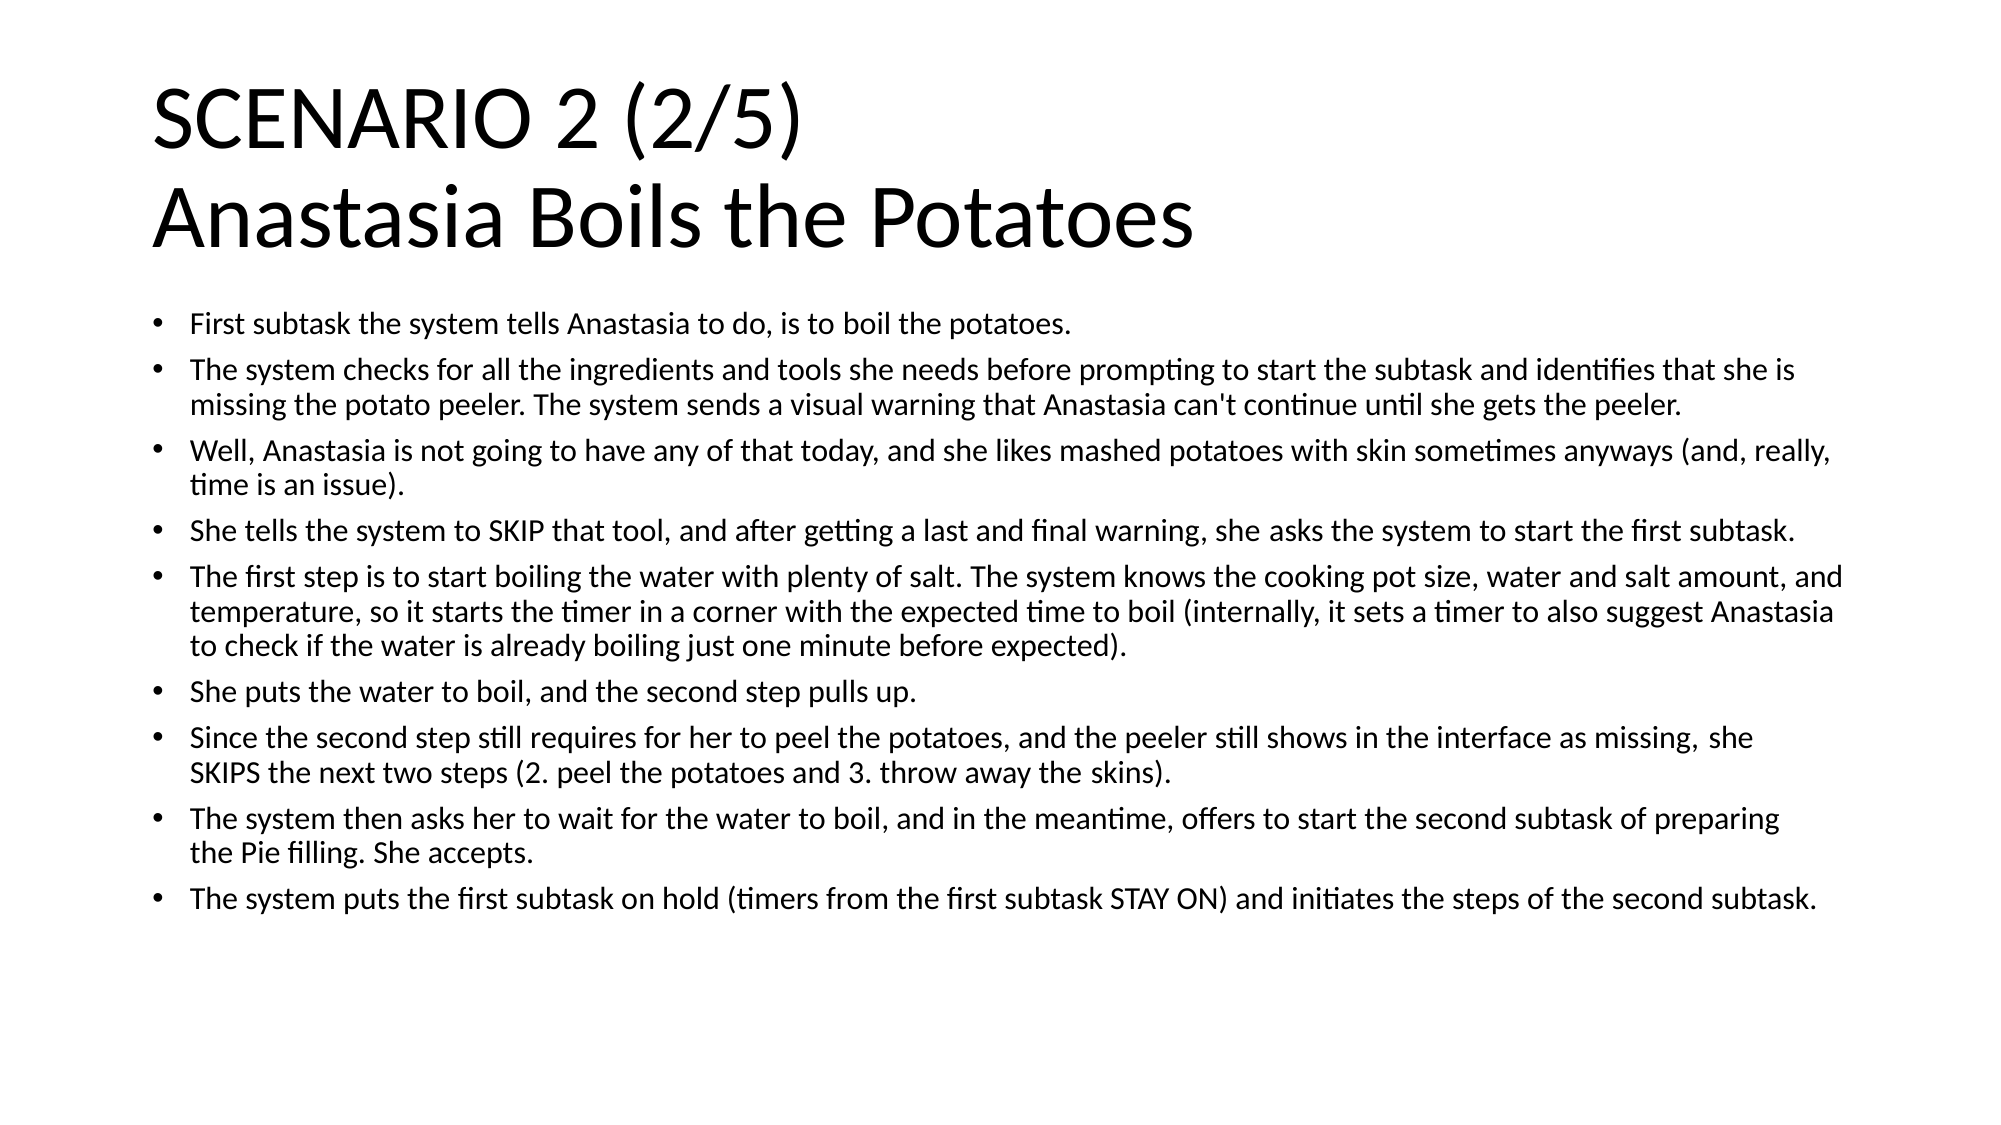

# SCENARIO 2 (2/5) Anastasia Boils the Potatoes
First subtask the system tells Anastasia to do, is to boil the potatoes.
The system checks for all the ingredients and tools she needs before prompting to start the subtask and identifies that she is missing the potato peeler. The system sends a visual warning that Anastasia can't continue until she gets the peeler.
Well, Anastasia is not going to have any of that today, and she likes mashed potatoes with skin sometimes anyways (and, really, time is an issue).
She tells the system to SKIP that tool, and after getting a last and final warning, she asks the system to start the first subtask.
The first step is to start boiling the water with plenty of salt. The system knows the cooking pot size, water and salt amount, and temperature, so it starts the timer in a corner with the expected time to boil (internally, it sets a timer to also suggest Anastasia to check if the water is already boiling just one minute before expected).
She puts the water to boil, and the second step pulls up.
Since the second step still requires for her to peel the potatoes, and the peeler still shows in the interface as missing, she SKIPS the next two steps (2. peel the potatoes and 3. throw away the skins).
The system then asks her to wait for the water to boil, and in the meantime, offers to start the second subtask of preparing the Pie filling. She accepts.
The system puts the first subtask on hold (timers from the first subtask STAY ON) and initiates the steps of the second subtask.